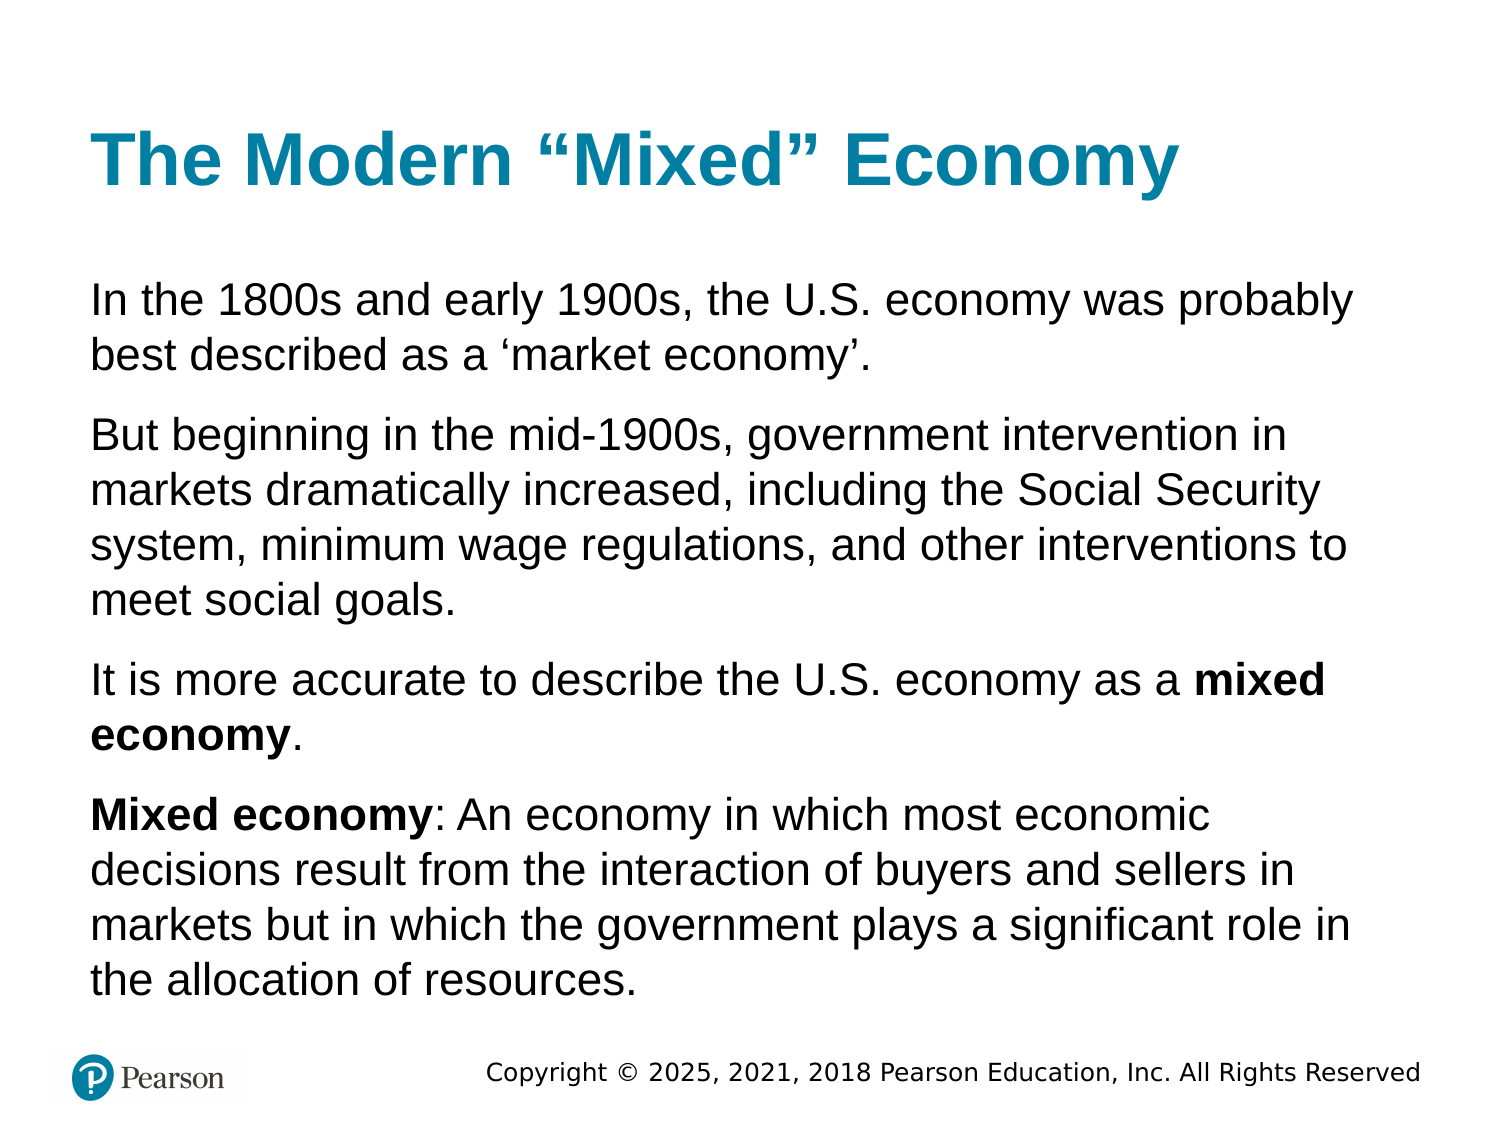

# The Modern “Mixed” Economy
In the 1800s and early 1900s, the U.S. economy was probably best described as a ‘market economy’.
But beginning in the mid-1900s, government intervention in markets dramatically increased, including the Social Security system, minimum wage regulations, and other interventions to meet social goals.
It is more accurate to describe the U.S. economy as a mixed economy.
Mixed economy: An economy in which most economic decisions result from the interaction of buyers and sellers in markets but in which the government plays a significant role in the allocation of resources.